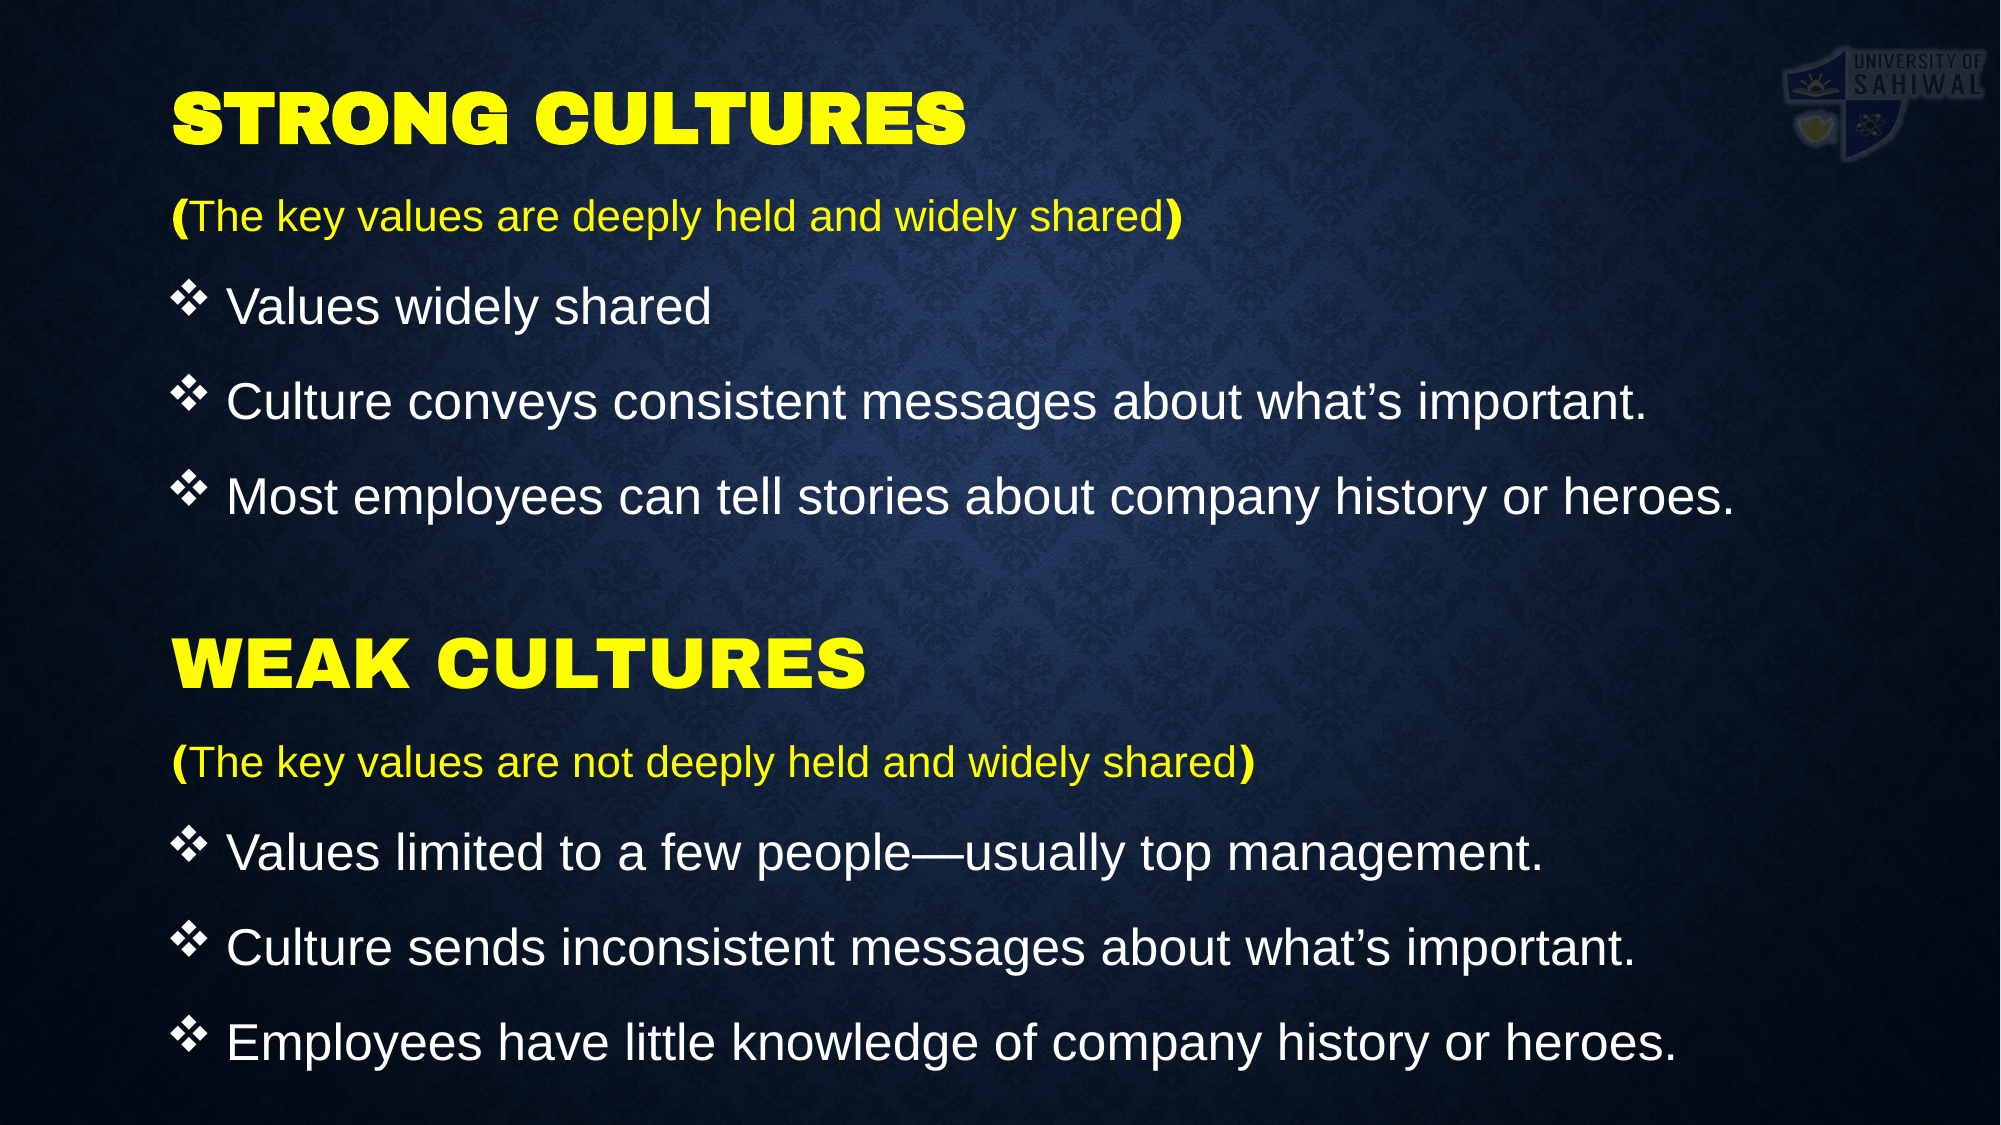

STRONG CULTURES
(The key values are deeply held and widely shared)
 Values widely shared
 Culture conveys consistent messages about what’s important.
 Most employees can tell stories about company history or heroes.

WEAK CULTURES
(The key values are not deeply held and widely shared)
 Values limited to a few people—usually top management.
 Culture sends inconsistent messages about what’s important.
 Employees have little knowledge of company history or heroes.